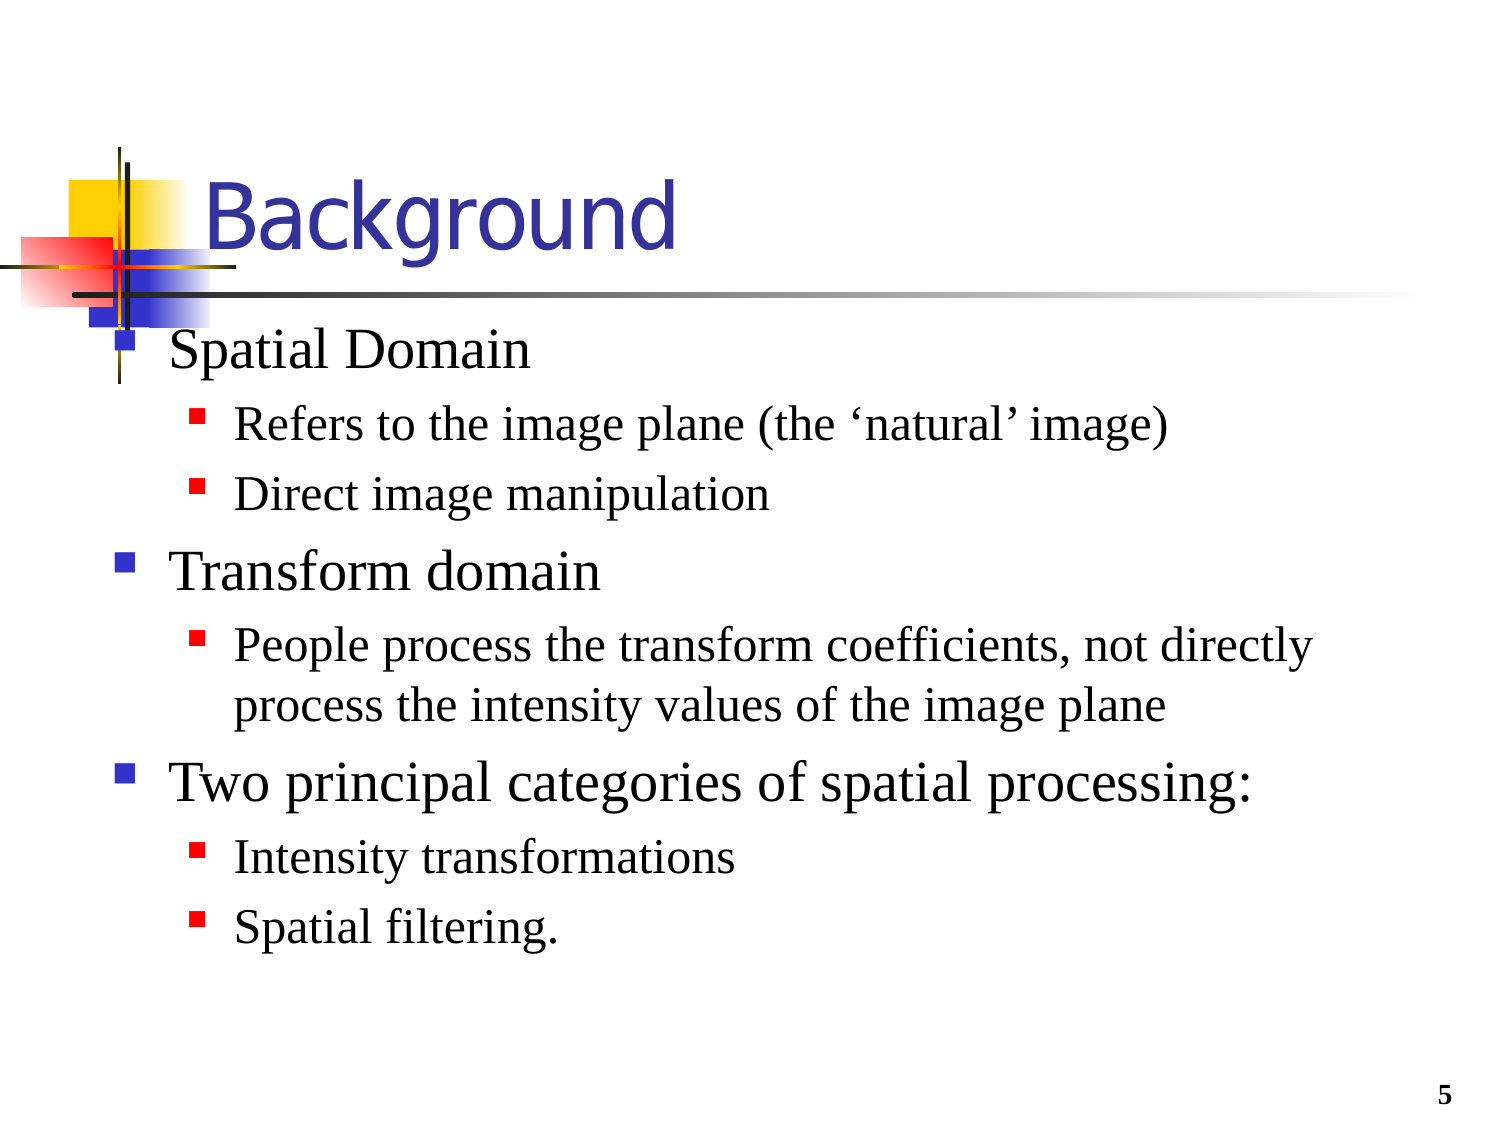

# Background
Spatial Domain
Refers to the image plane (the ‘natural’ image)
Direct image manipulation
Transform domain
People process the transform coefficients, not directly process the intensity values of the image plane
Two principal categories of spatial processing:
Intensity transformations
Spatial filtering.
5